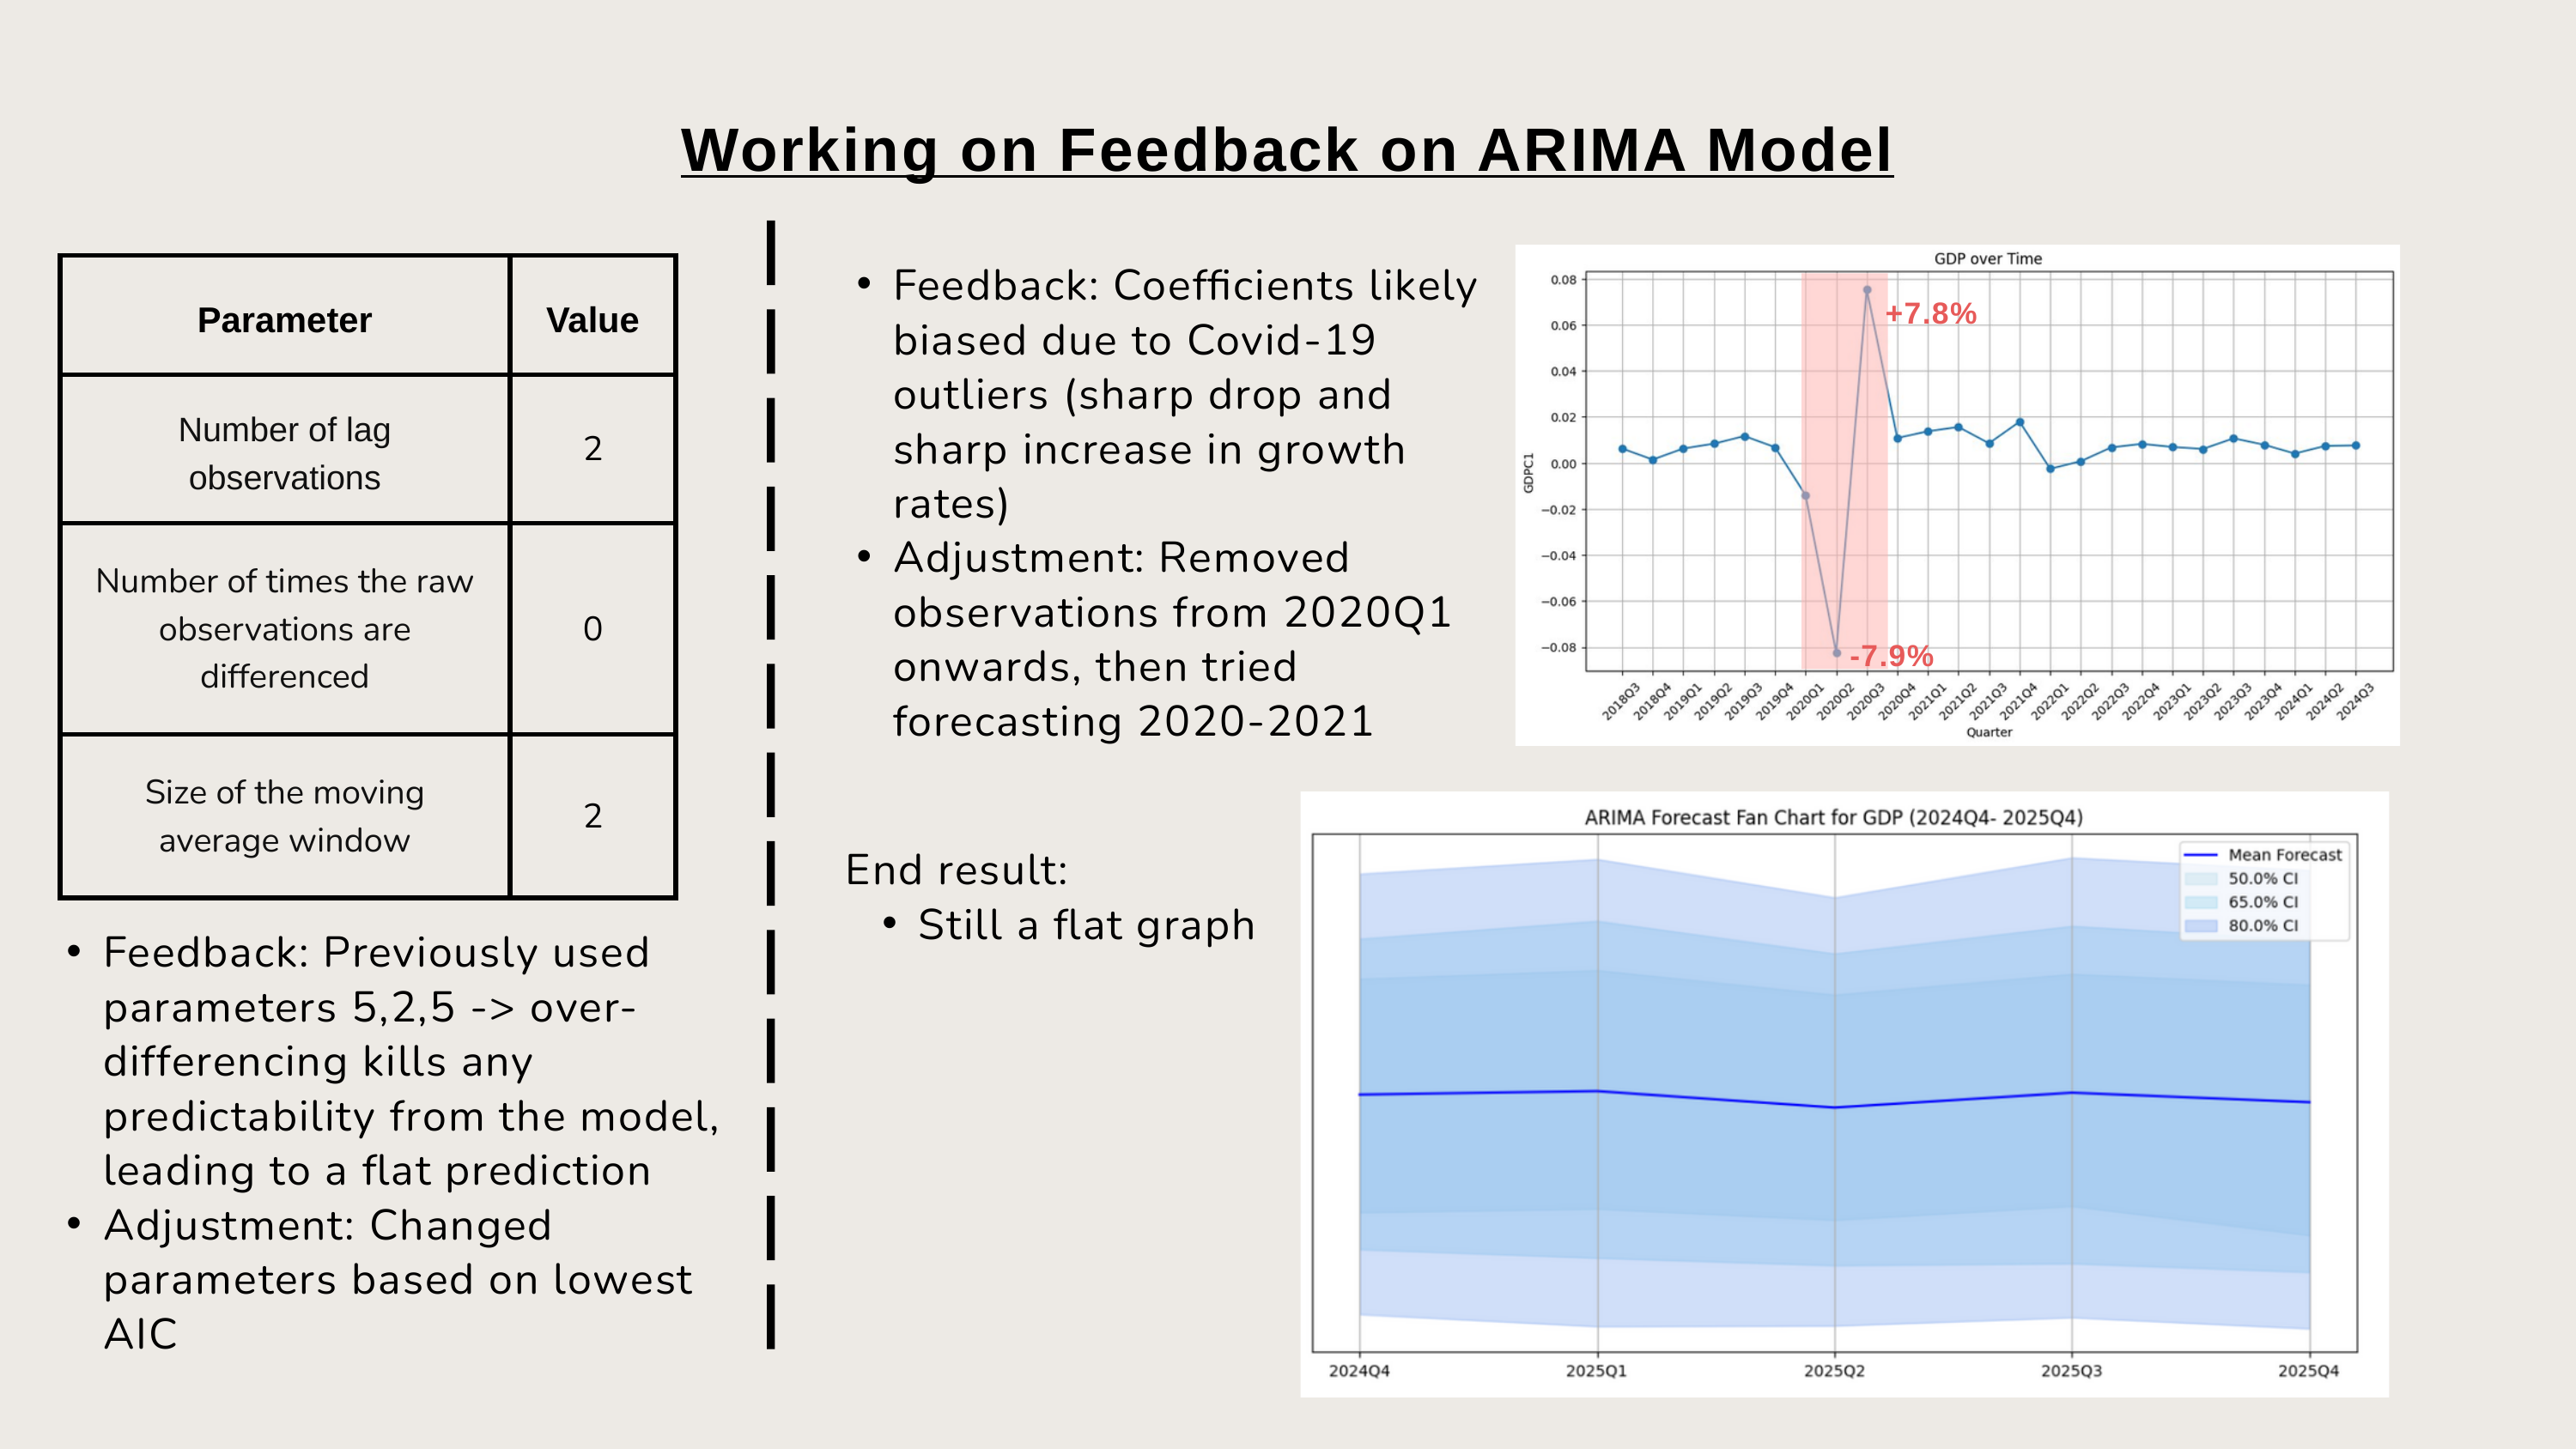

Working on Feedback on ARIMA Model

Feedback: Coefficients likely biased due to Covid-19 outliers (sharp drop and sharp increase in growth rates)
Adjustment: Removed observations from 2020Q1 onwards, then tried forecasting 2020-2021
| Parameter | Value |
| --- | --- |
| Number of lag observations | 2 |
| Number of times the raw observations are differenced | 0 |
| Size of the moving average window | 2 |

+7.8%
-7.9%

End result:
Still a flat graph
Feedback: Previously used parameters 5,2,5 -> over-differencing kills any predictability from the model, leading to a flat prediction
Adjustment: Changed parameters based on lowest AIC